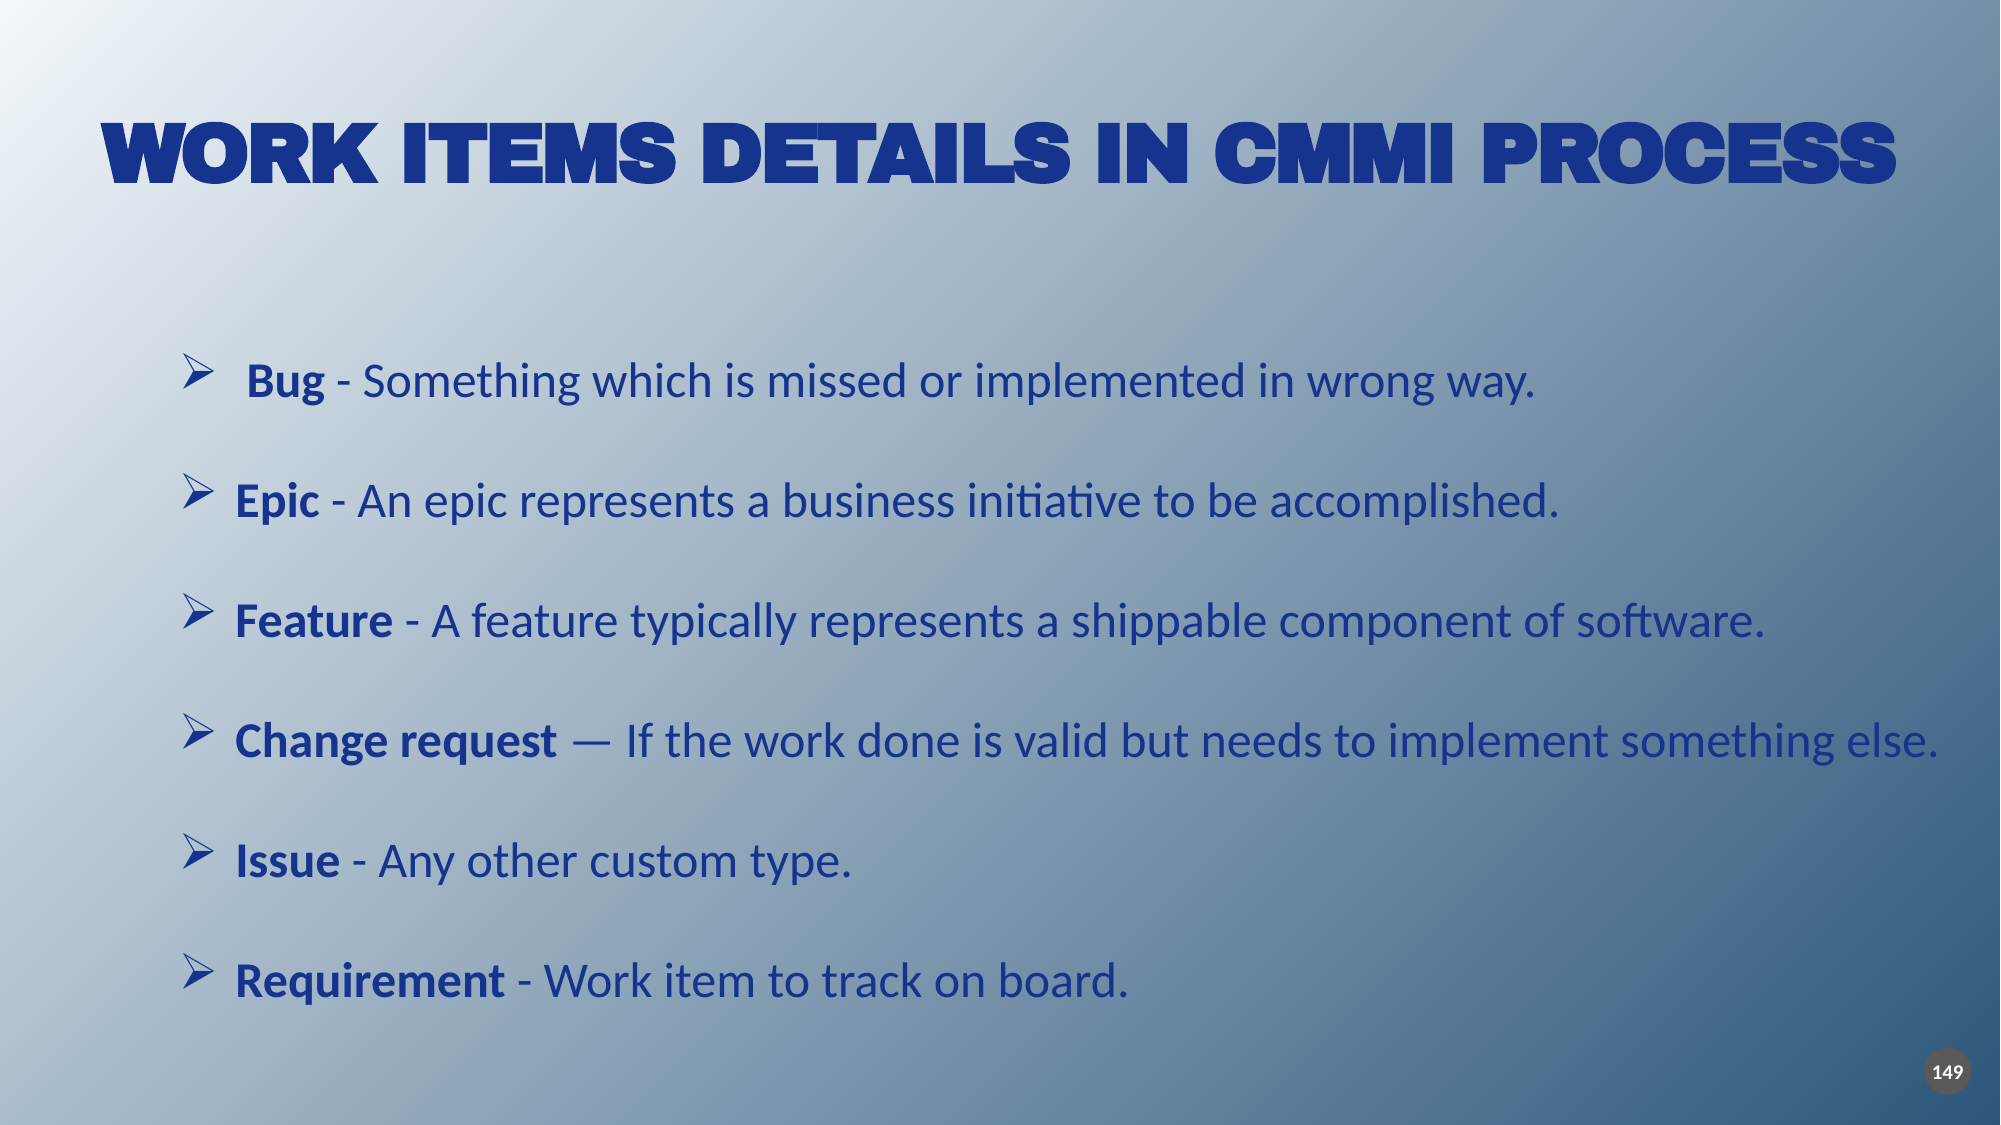

WORK ITEMS DETAILS IN CMMI PROCESS
 Bug - Something which is missed or implemented in wrong way.
Epic - An epic represents a business initiative to be accomplished.
Feature - A feature typically represents a shippable component of software.
Change request — If the work done is valid but needs to implement something else.
Issue - Any other custom type.
Requirement - Work item to track on board.
149